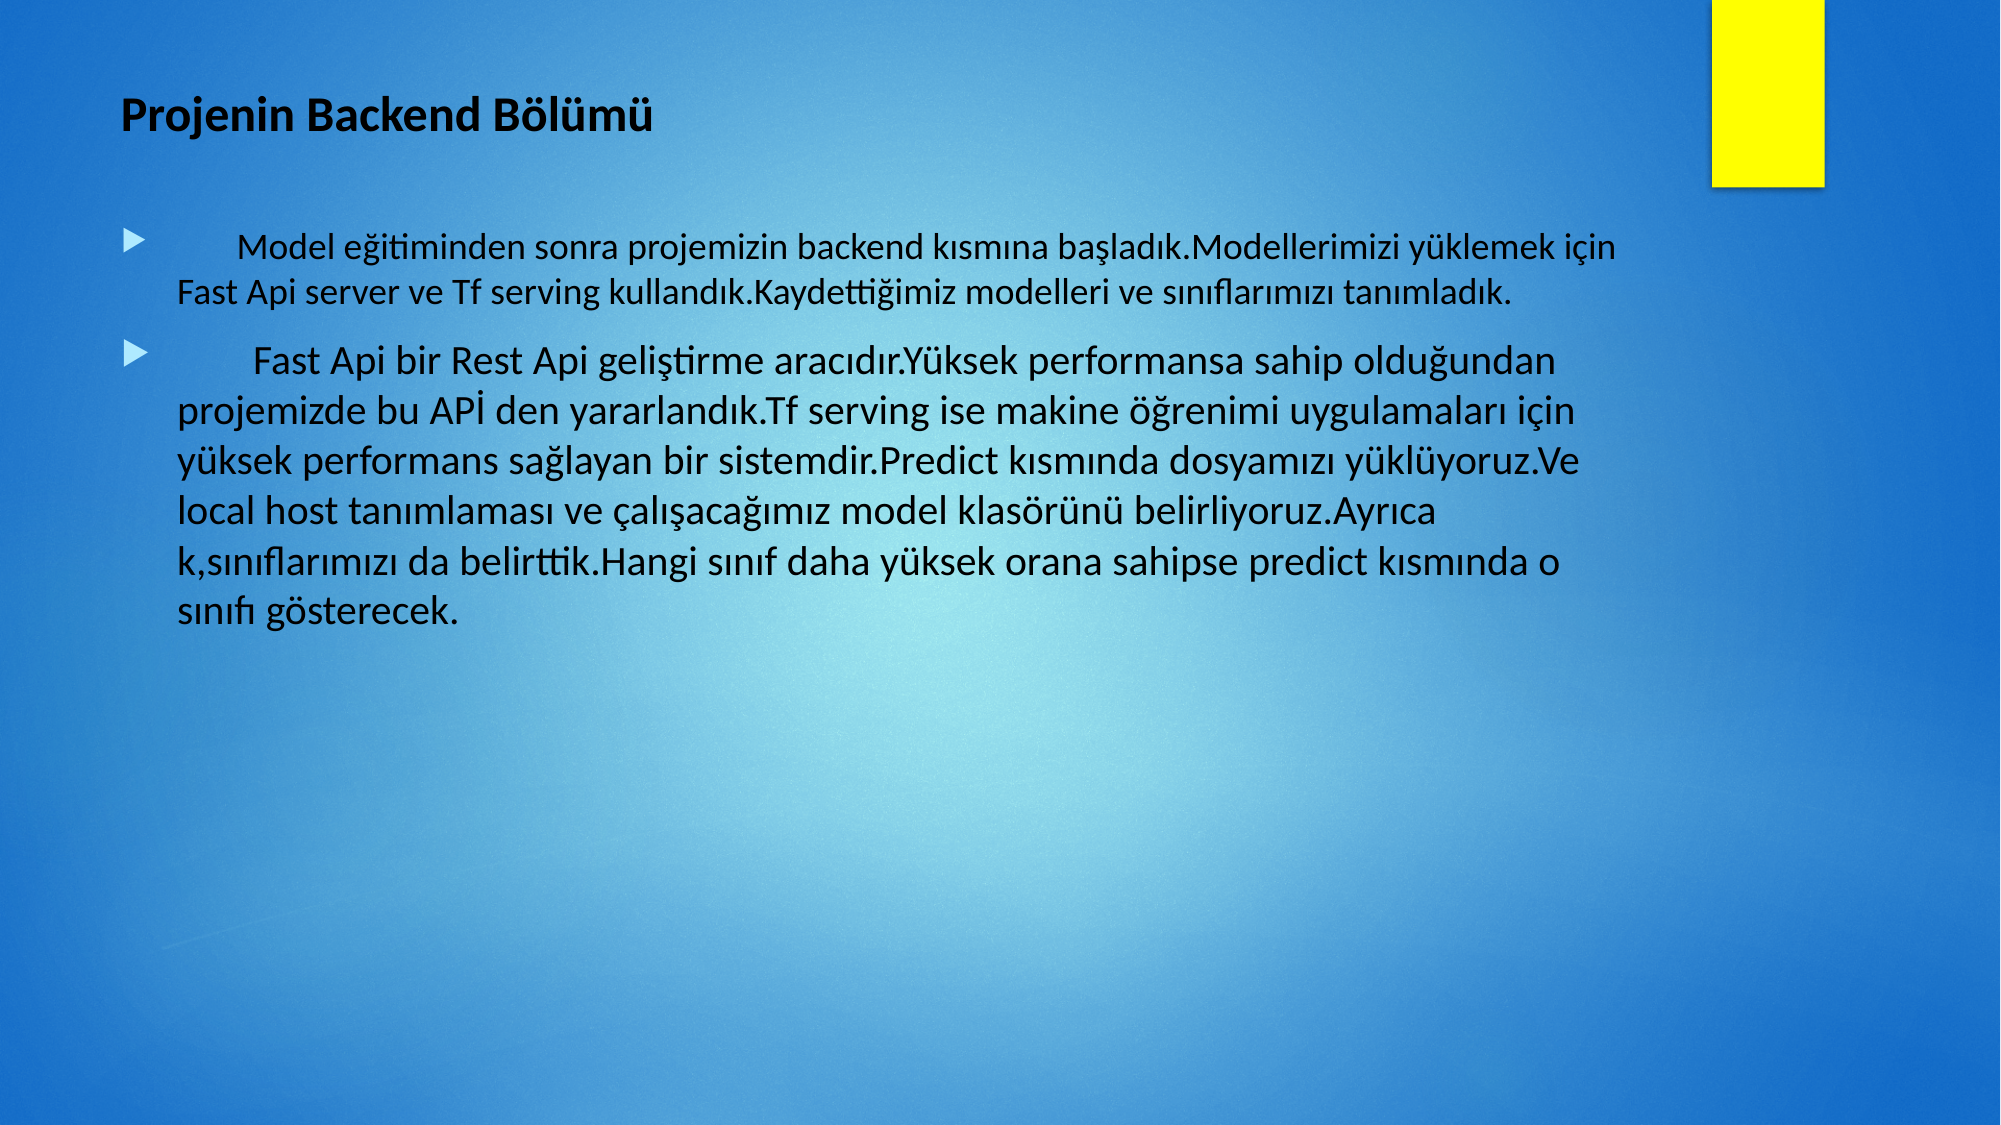

# Projenin Backend Bölümü
       Model eğitiminden sonra projemizin backend kısmına başladık.Modellerimizi yüklemek için Fast Api server ve Tf serving kullandık.Kaydettiğimiz modelleri ve sınıflarımızı tanımladık.
        Fast Api bir Rest Api geliştirme aracıdır.Yüksek performansa sahip olduğundan projemizde bu APİ den yararlandık.Tf serving ise makine öğrenimi uygulamaları için yüksek performans sağlayan bir sistemdir.Predict kısmında dosyamızı yüklüyoruz.Ve local host tanımlaması ve çalışacağımız model klasörünü belirliyoruz.Ayrıca k,sınıflarımızı da belirttik.Hangi sınıf daha yüksek orana sahipse predict kısmında o sınıfı gösterecek.